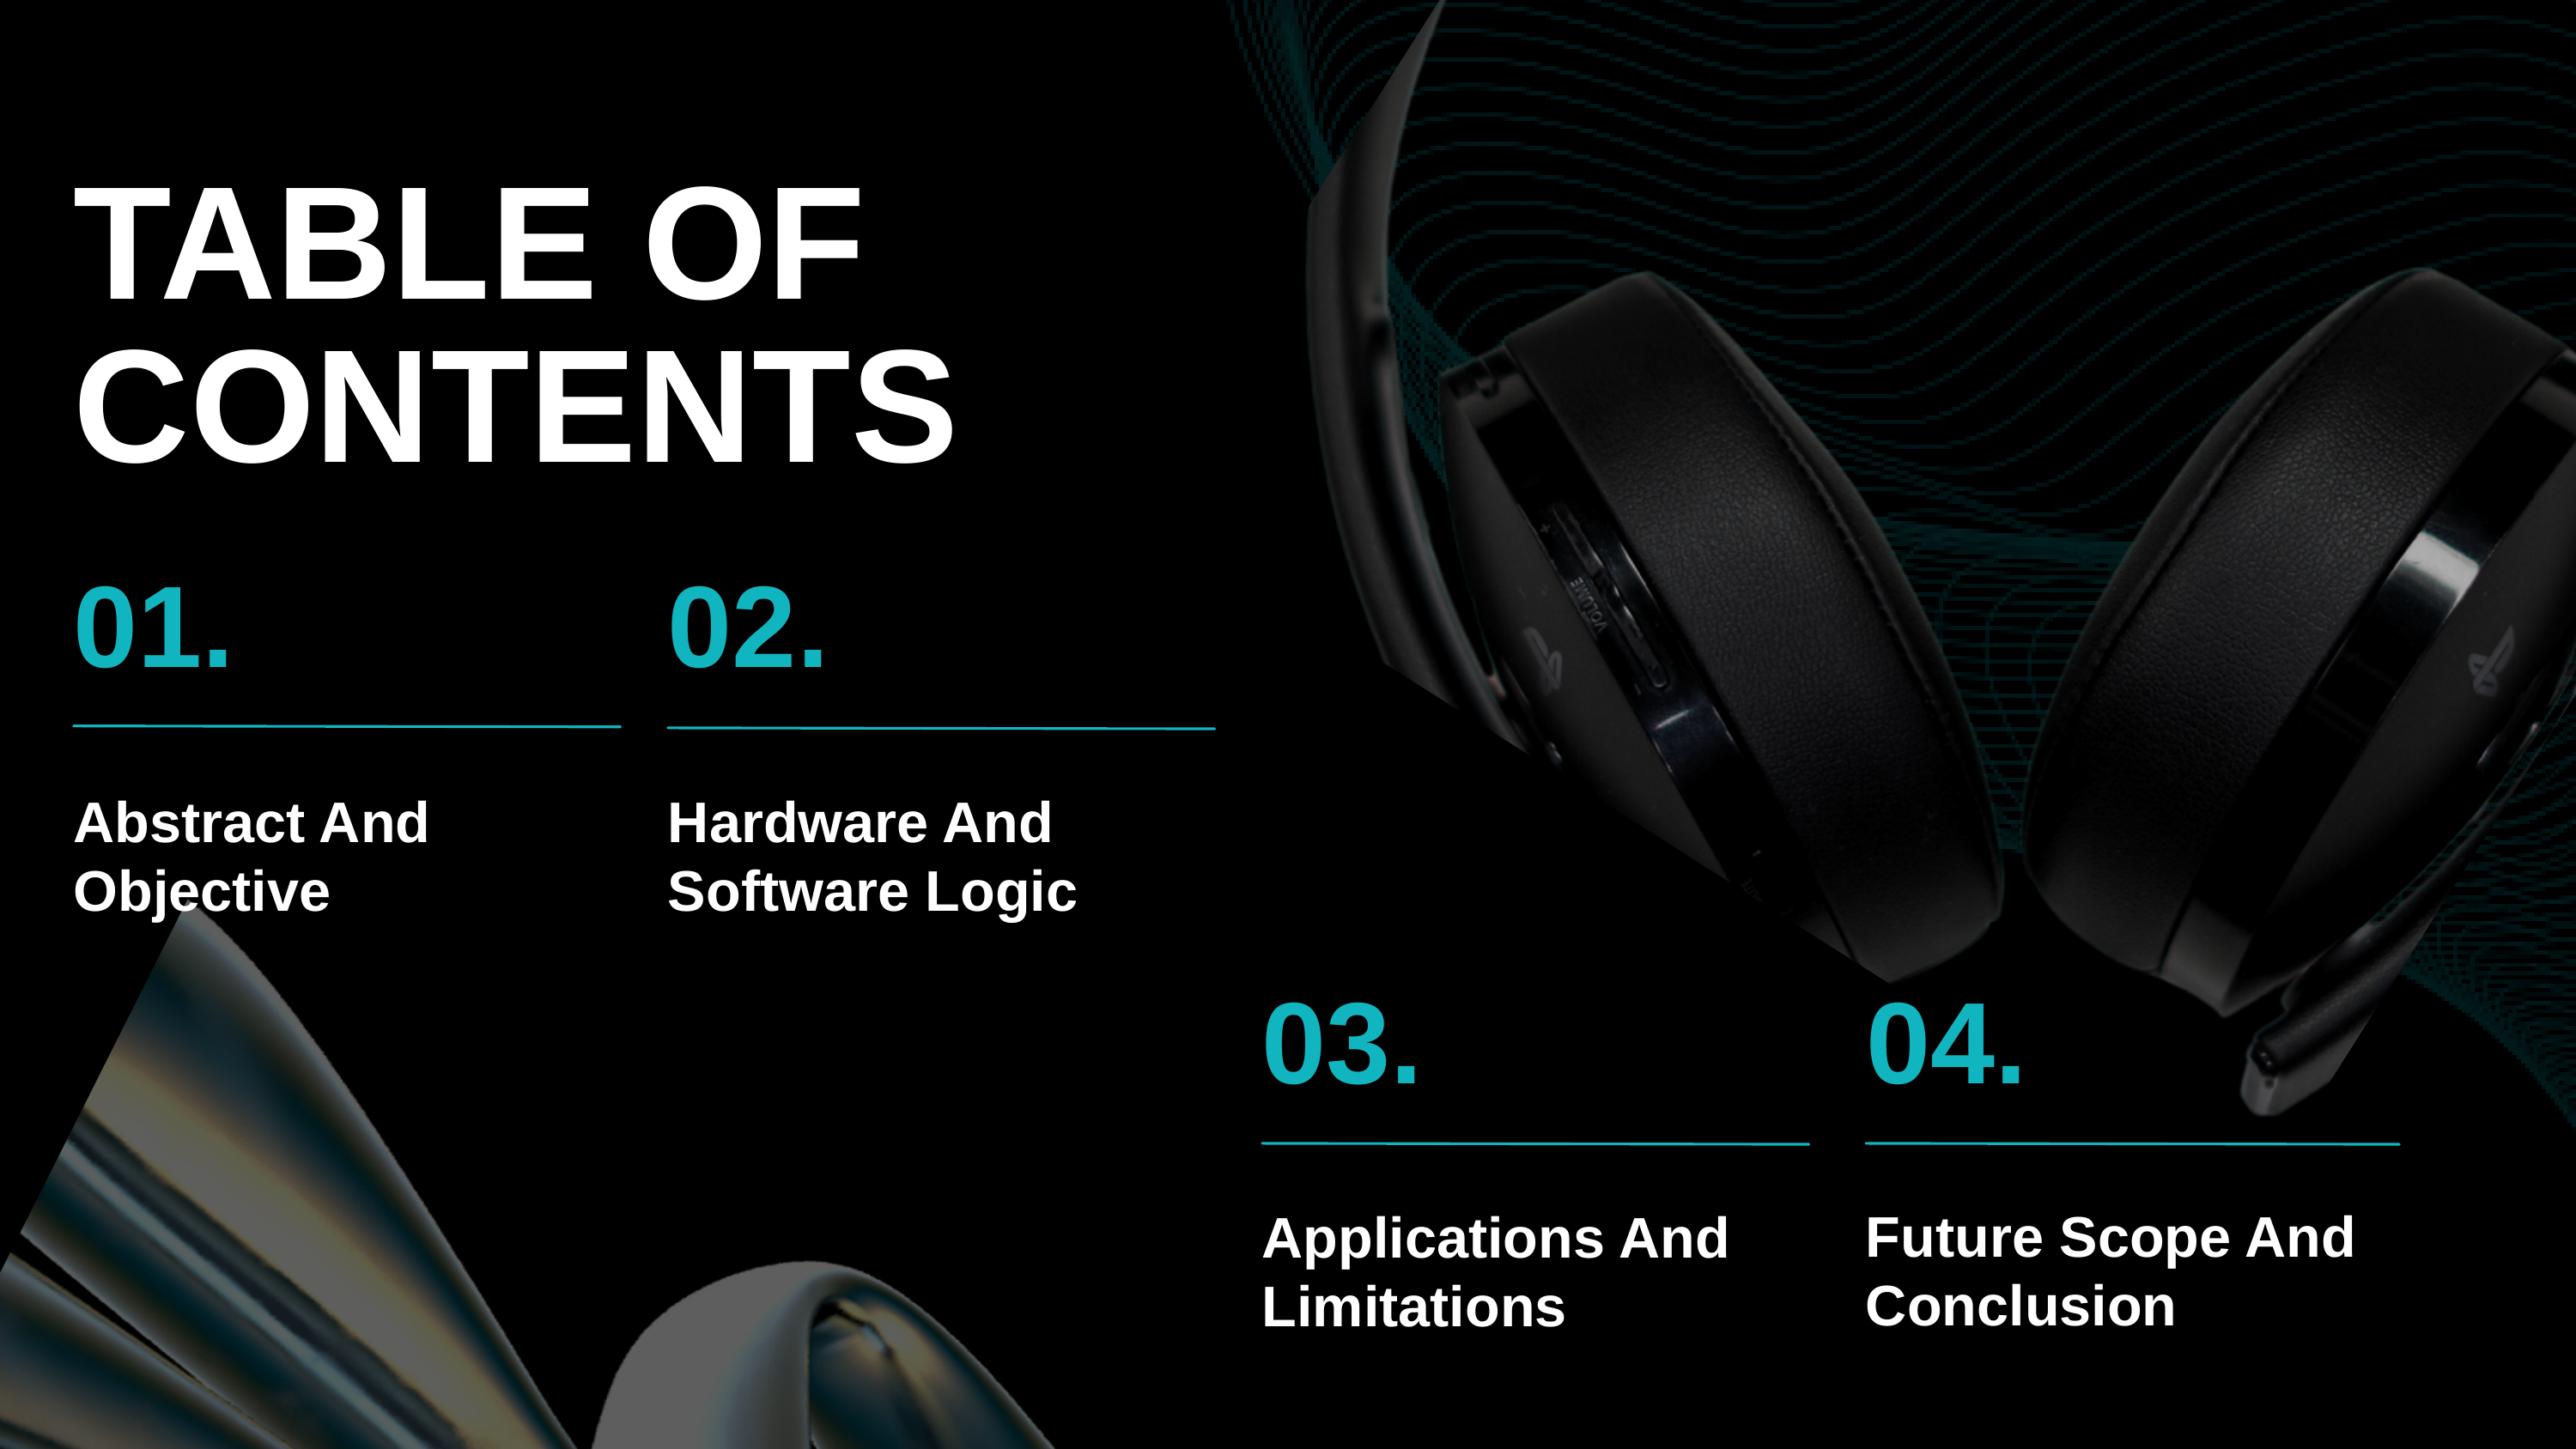

TABLE OF CONTENTS
01.
02.

Abstract And Objective
Hardware And Software Logic
03.
04.

Future Scope And Conclusion
Applications And Limitations